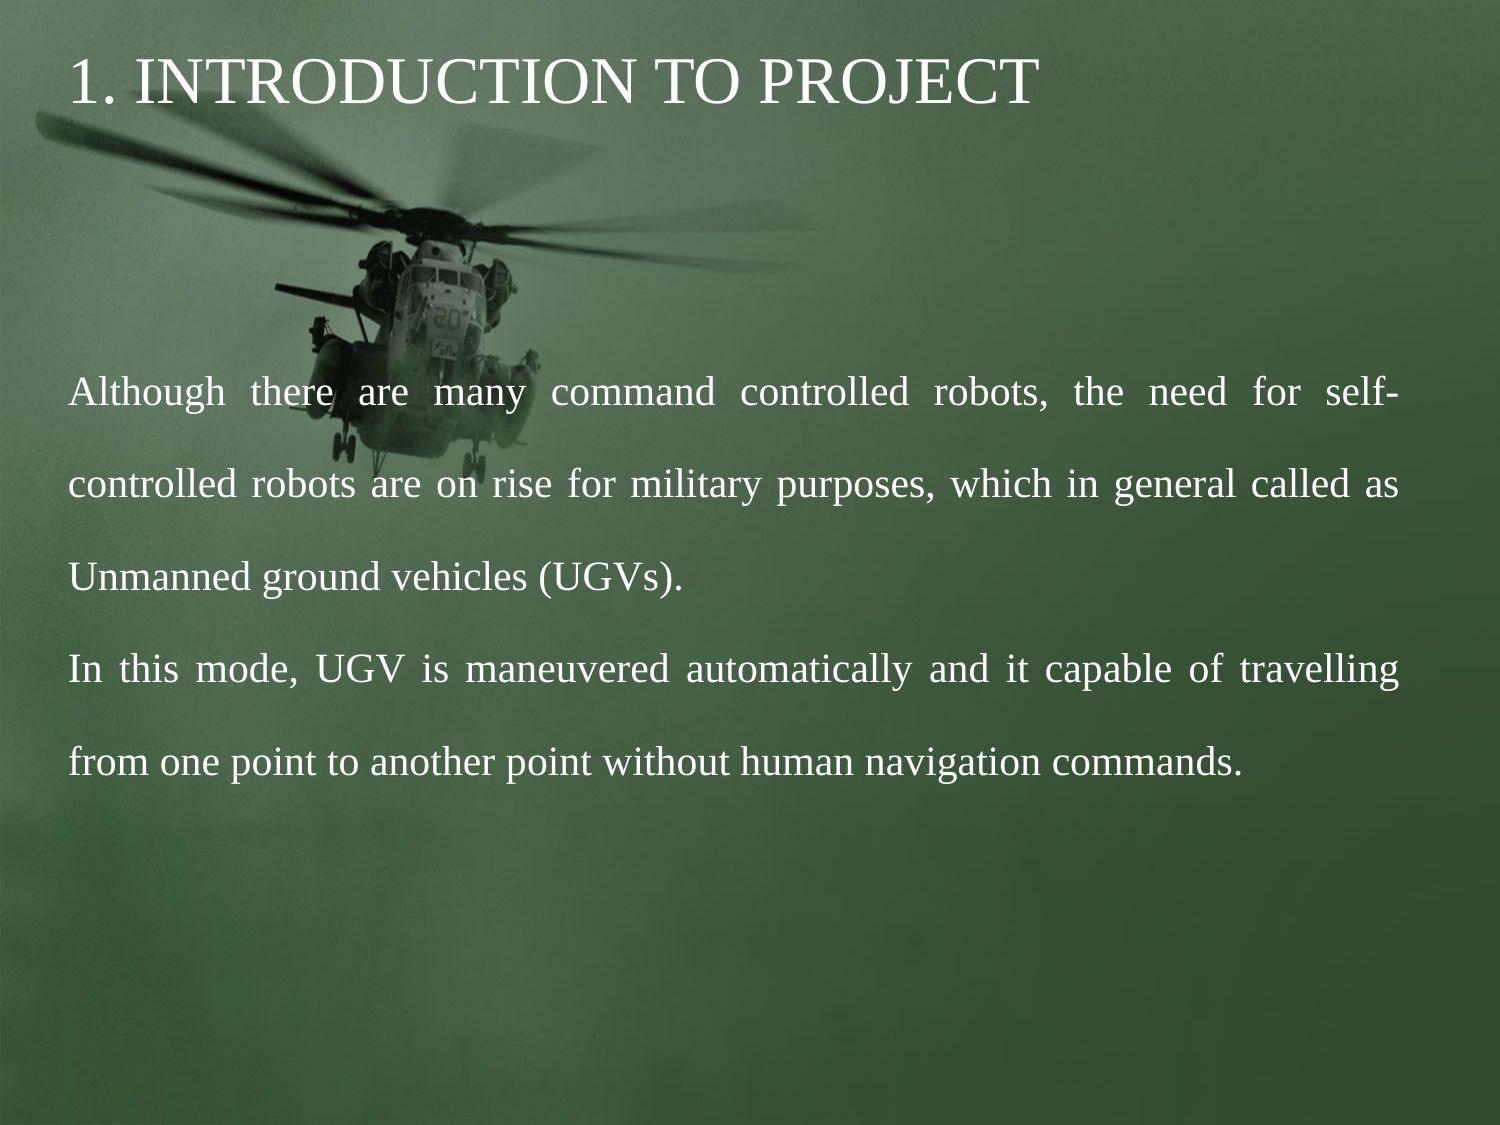

1. INTRODUCTION TO PROJECT
Although there are many command controlled robots, the need for self-controlled robots are on rise for military purposes, which in general called as Unmanned ground vehicles (UGVs).
In this mode, UGV is maneuvered automatically and it capable of travelling from one point to another point without human navigation commands.